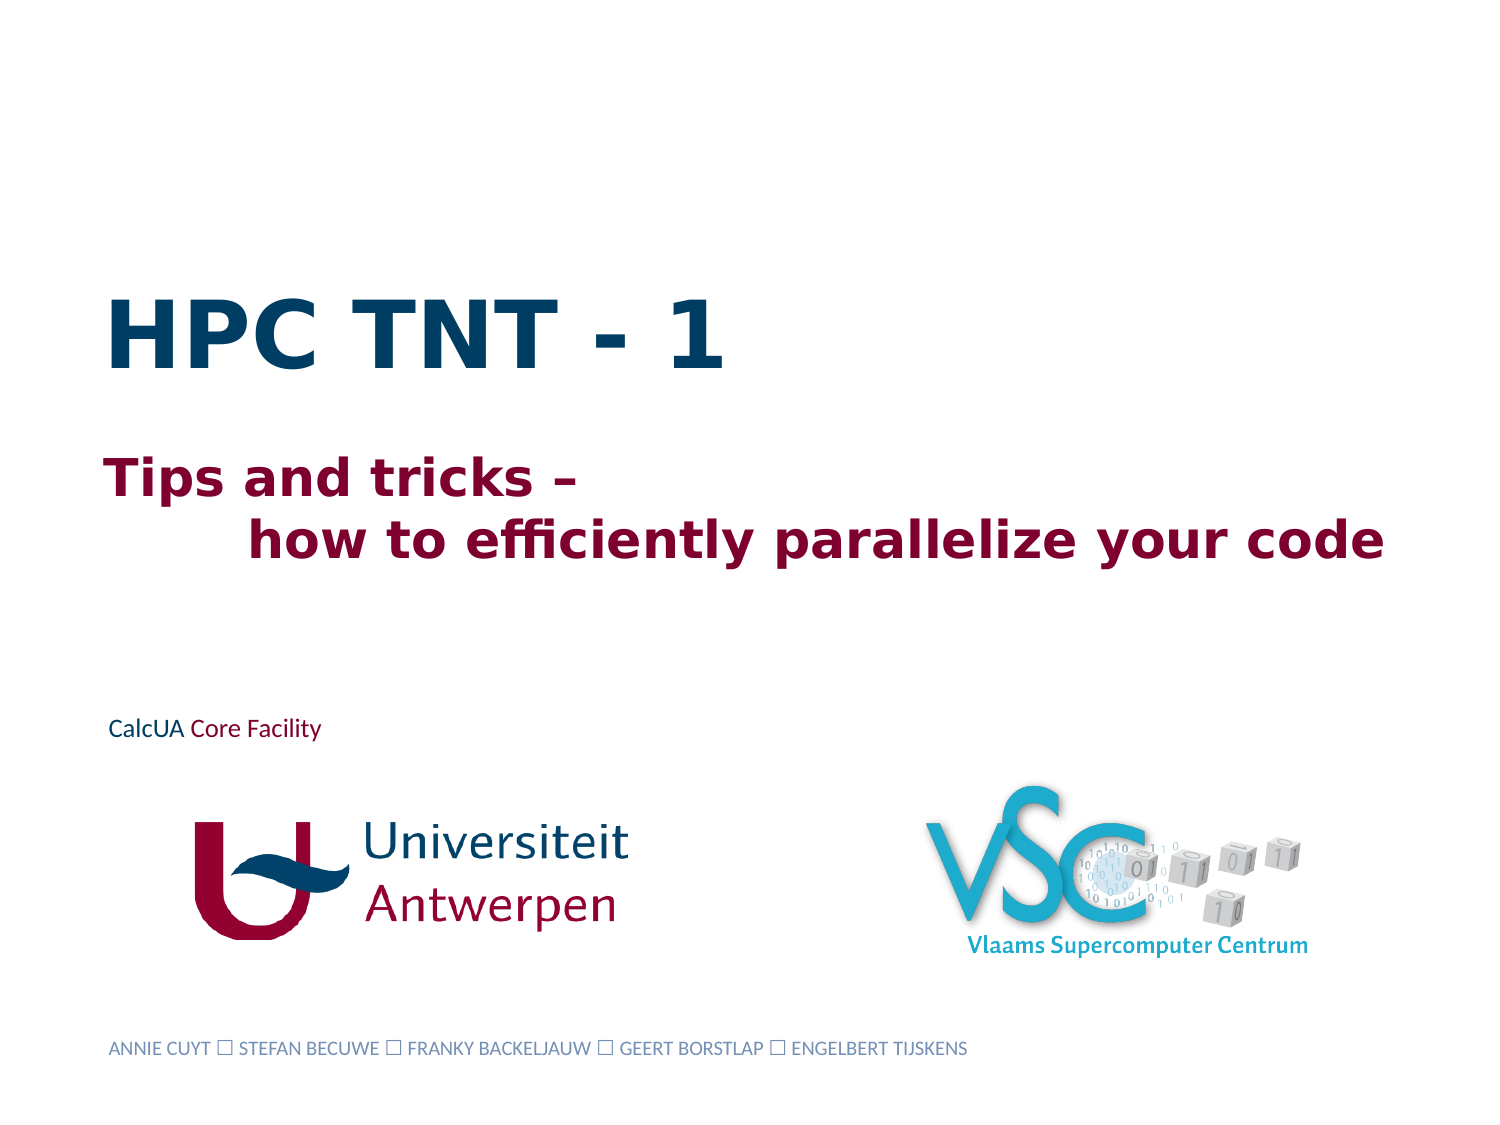

# HPC TNT - 1
Tips and tricks –
        how to efficiently parallelize your code
CalcUA Core Facility

Annie Cuyt ☐ Stefan Becuwe ☐ Franky Backeljauw ☐ Geert Borstlap ☐ Engelbert Tijskens